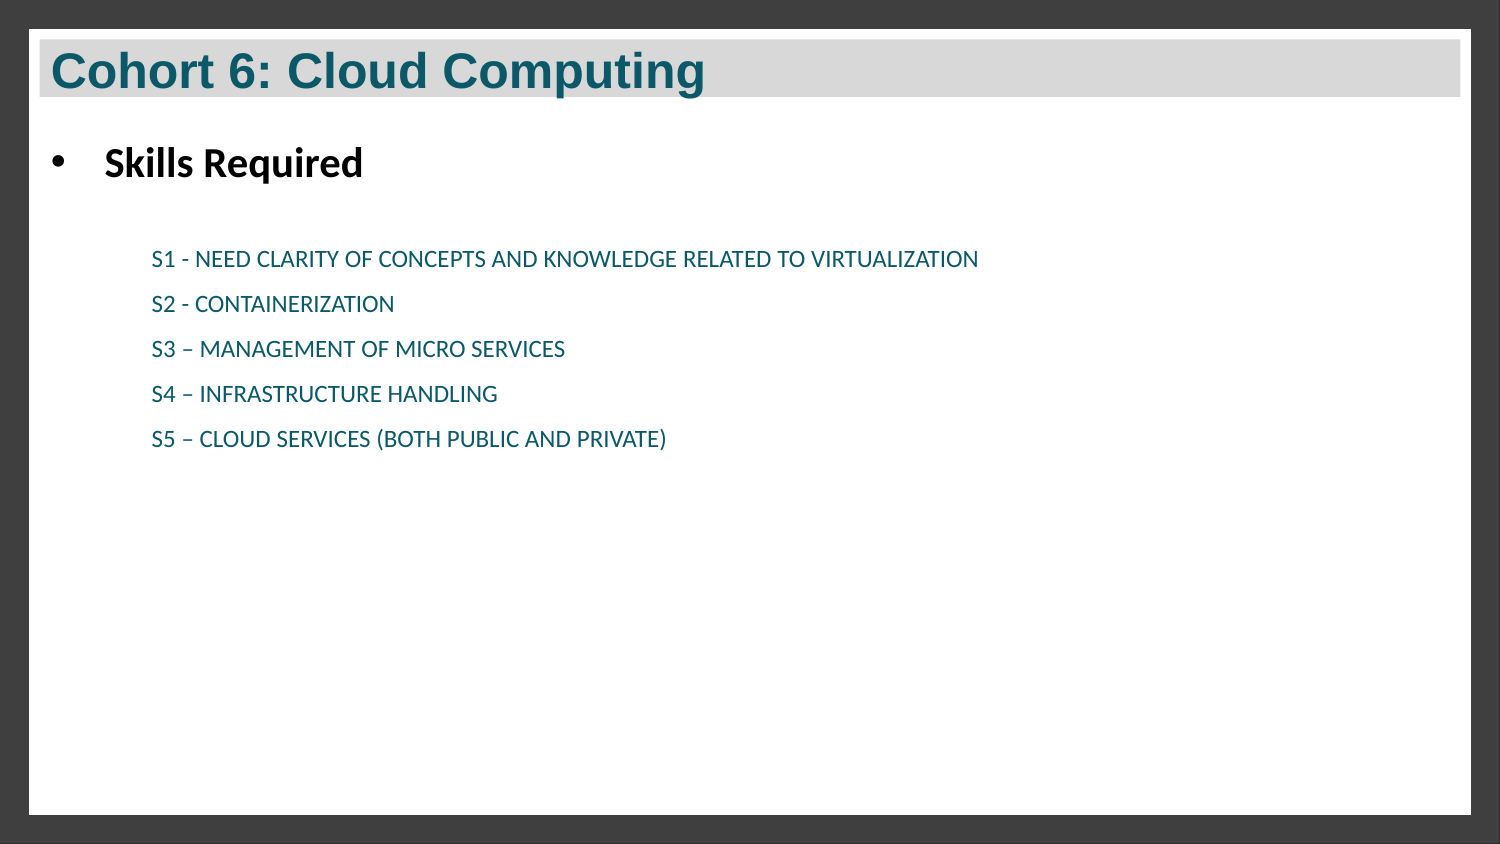

# Cohort 6: Cloud Computing
Skills Required
S1 - NEED CLARITY OF CONCEPTS AND KNOWLEDGE RELATED TO VIRTUALIZATION
S2 - CONTAINERIZATION
S3 – MANAGEMENT OF MICRO SERVICES
S4 – INFRASTRUCTURE HANDLING
S5 – CLOUD SERVICES (BOTH PUBLIC AND PRIVATE)